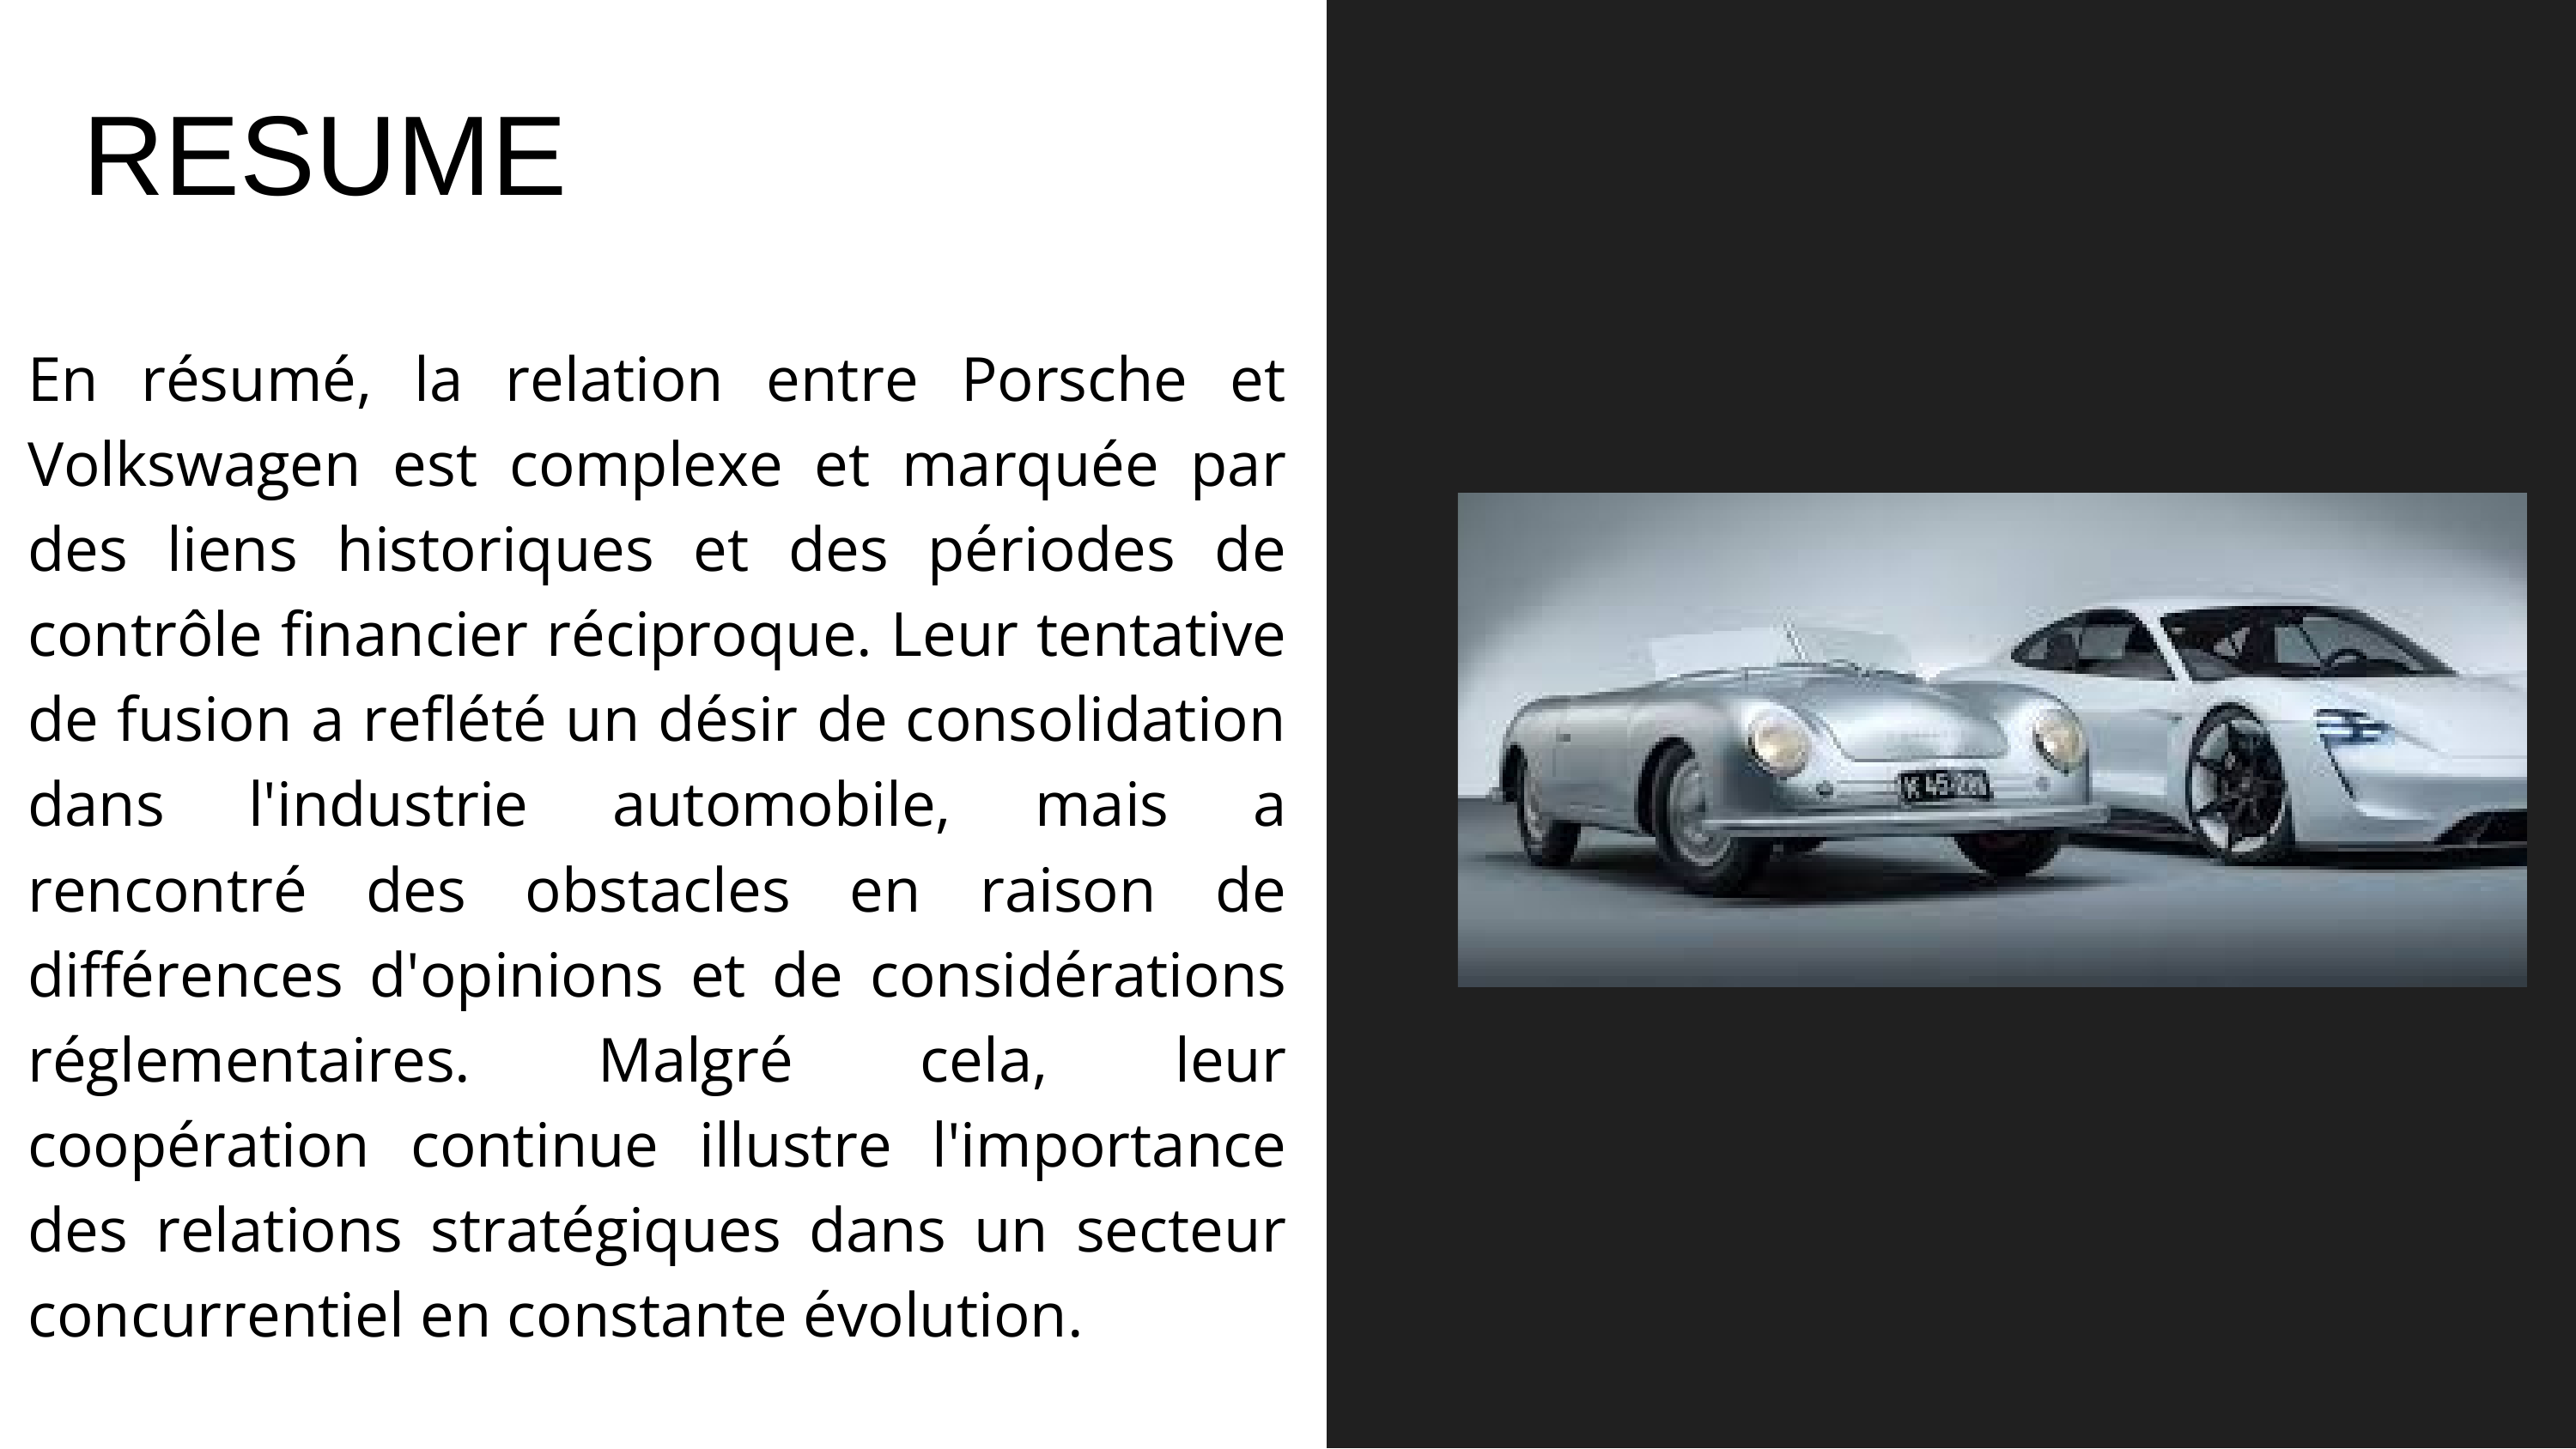

RESUME
En résumé, la relation entre Porsche et Volkswagen est complexe et marquée par des liens historiques et des périodes de contrôle financier réciproque. Leur tentative de fusion a reflété un désir de consolidation dans l'industrie automobile, mais a rencontré des obstacles en raison de différences d'opinions et de considérations réglementaires. Malgré cela, leur coopération continue illustre l'importance des relations stratégiques dans un secteur concurrentiel en constante évolution.